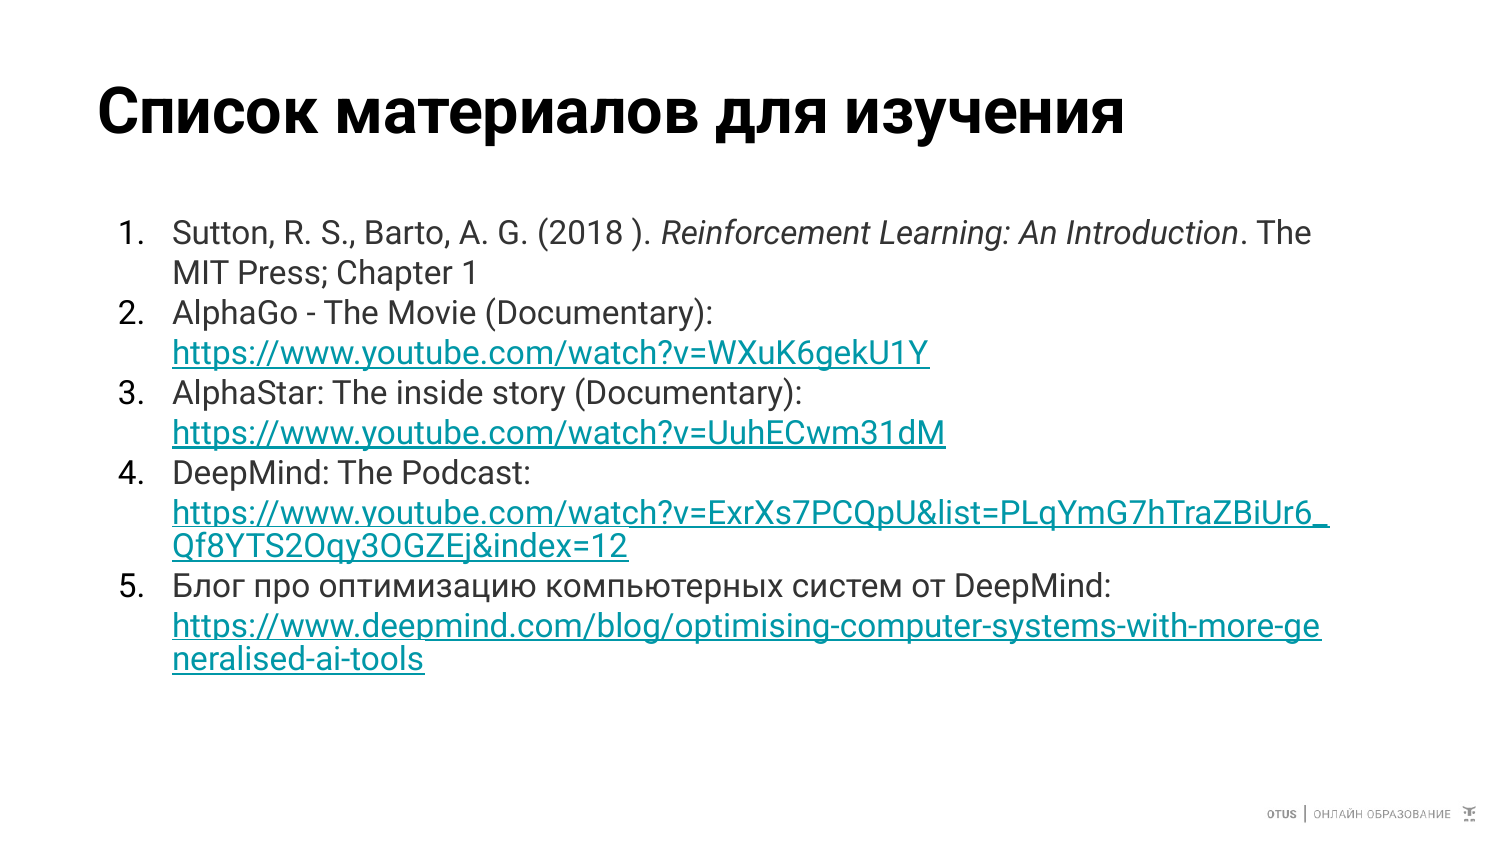

# Список материалов для изучения
Sutton, R. S., Barto, A. G. (2018 ). Reinforcement Learning: An Introduction. The MIT Press; Chapter 1
AlphaGo - The Movie (Documentary): https://www.youtube.com/watch?v=WXuK6gekU1Y
AlphaStar: The inside story (Documentary): https://www.youtube.com/watch?v=UuhECwm31dM
DeepMind: The Podcast: https://www.youtube.com/watch?v=ExrXs7PCQpU&list=PLqYmG7hTraZBiUr6_Qf8YTS2Oqy3OGZEj&index=12
Блог про оптимизацию компьютерных систем от DeepMind: https://www.deepmind.com/blog/optimising-computer-systems-with-more-generalised-ai-tools